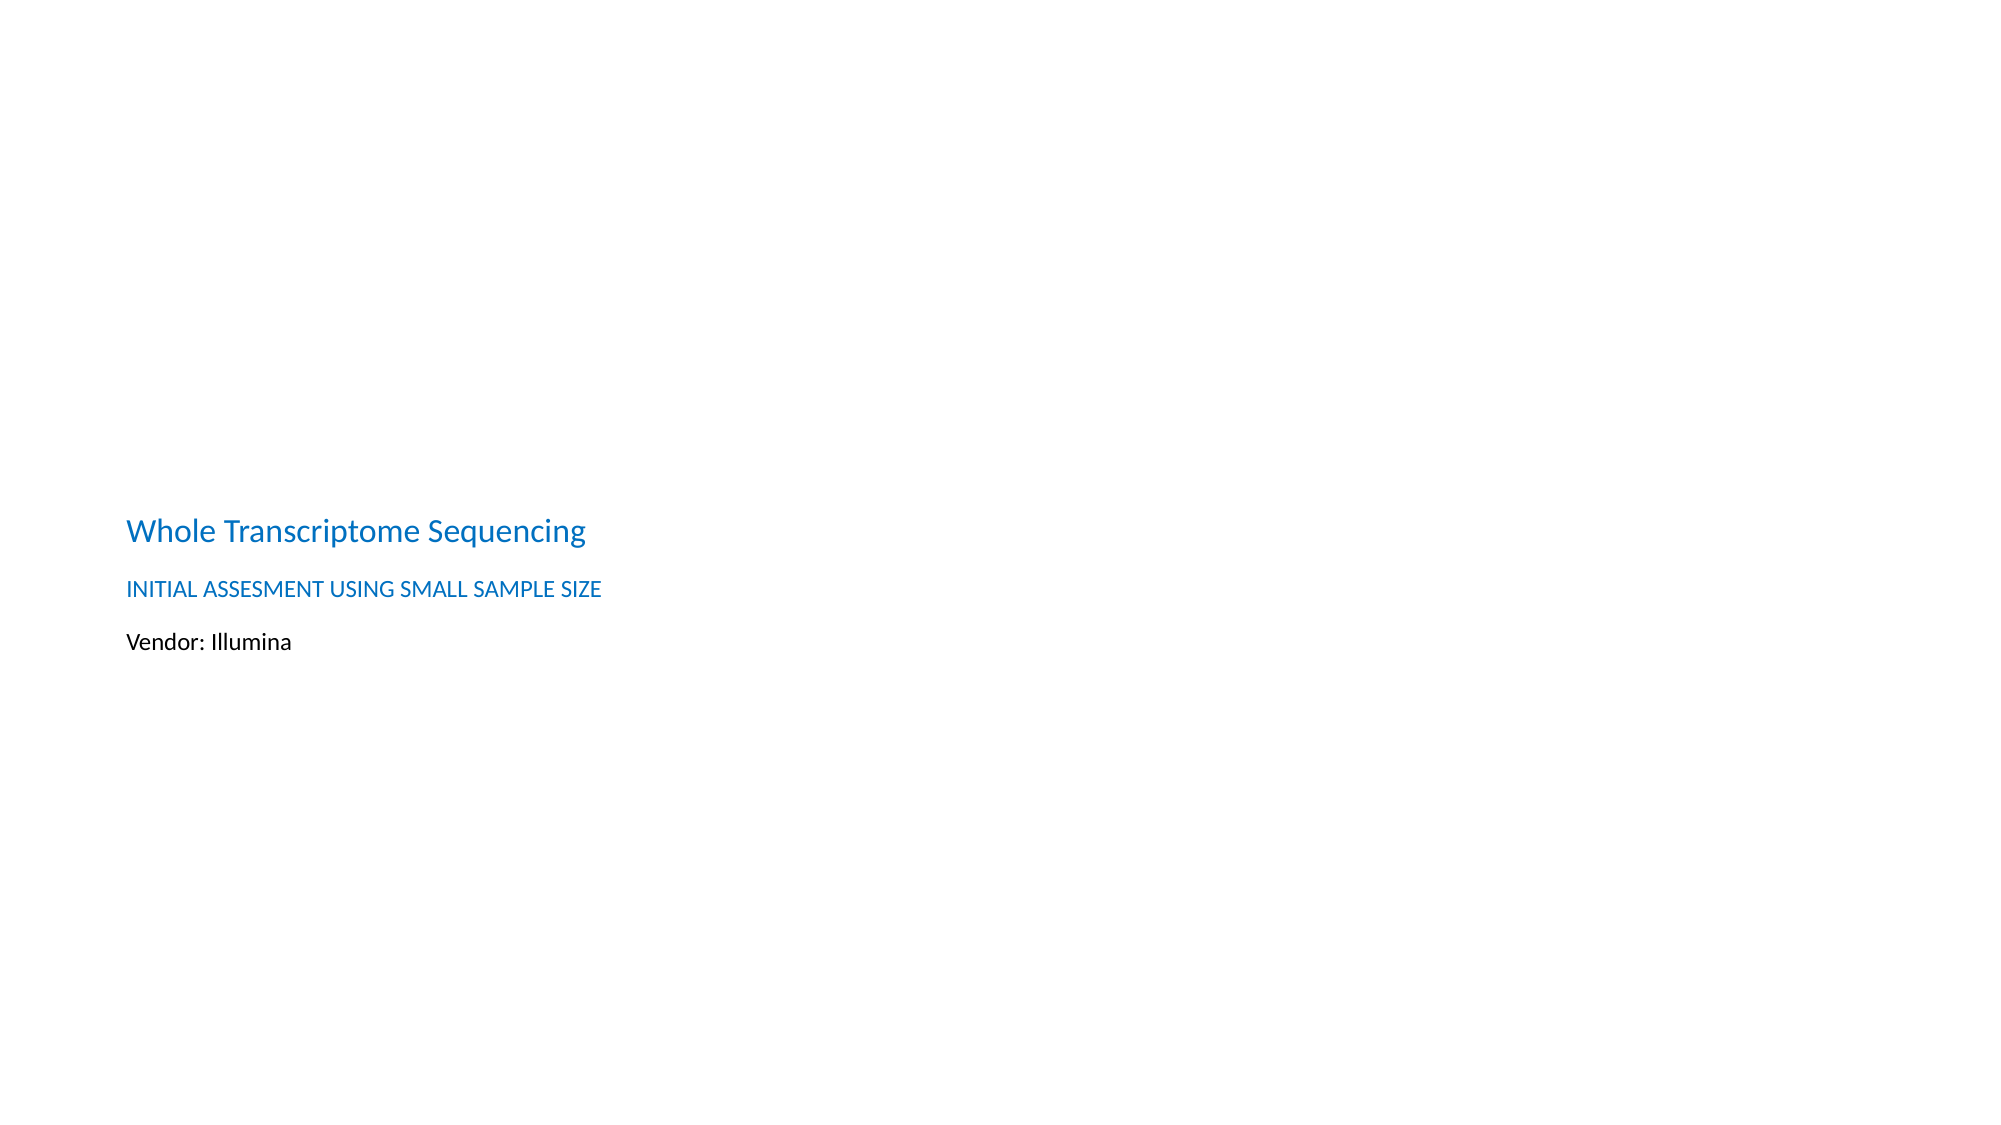

# Whole Transcriptome Sequencing INITIAL ASSESMENT USING SMALL SAMPLE SIZE Vendor: Illumina